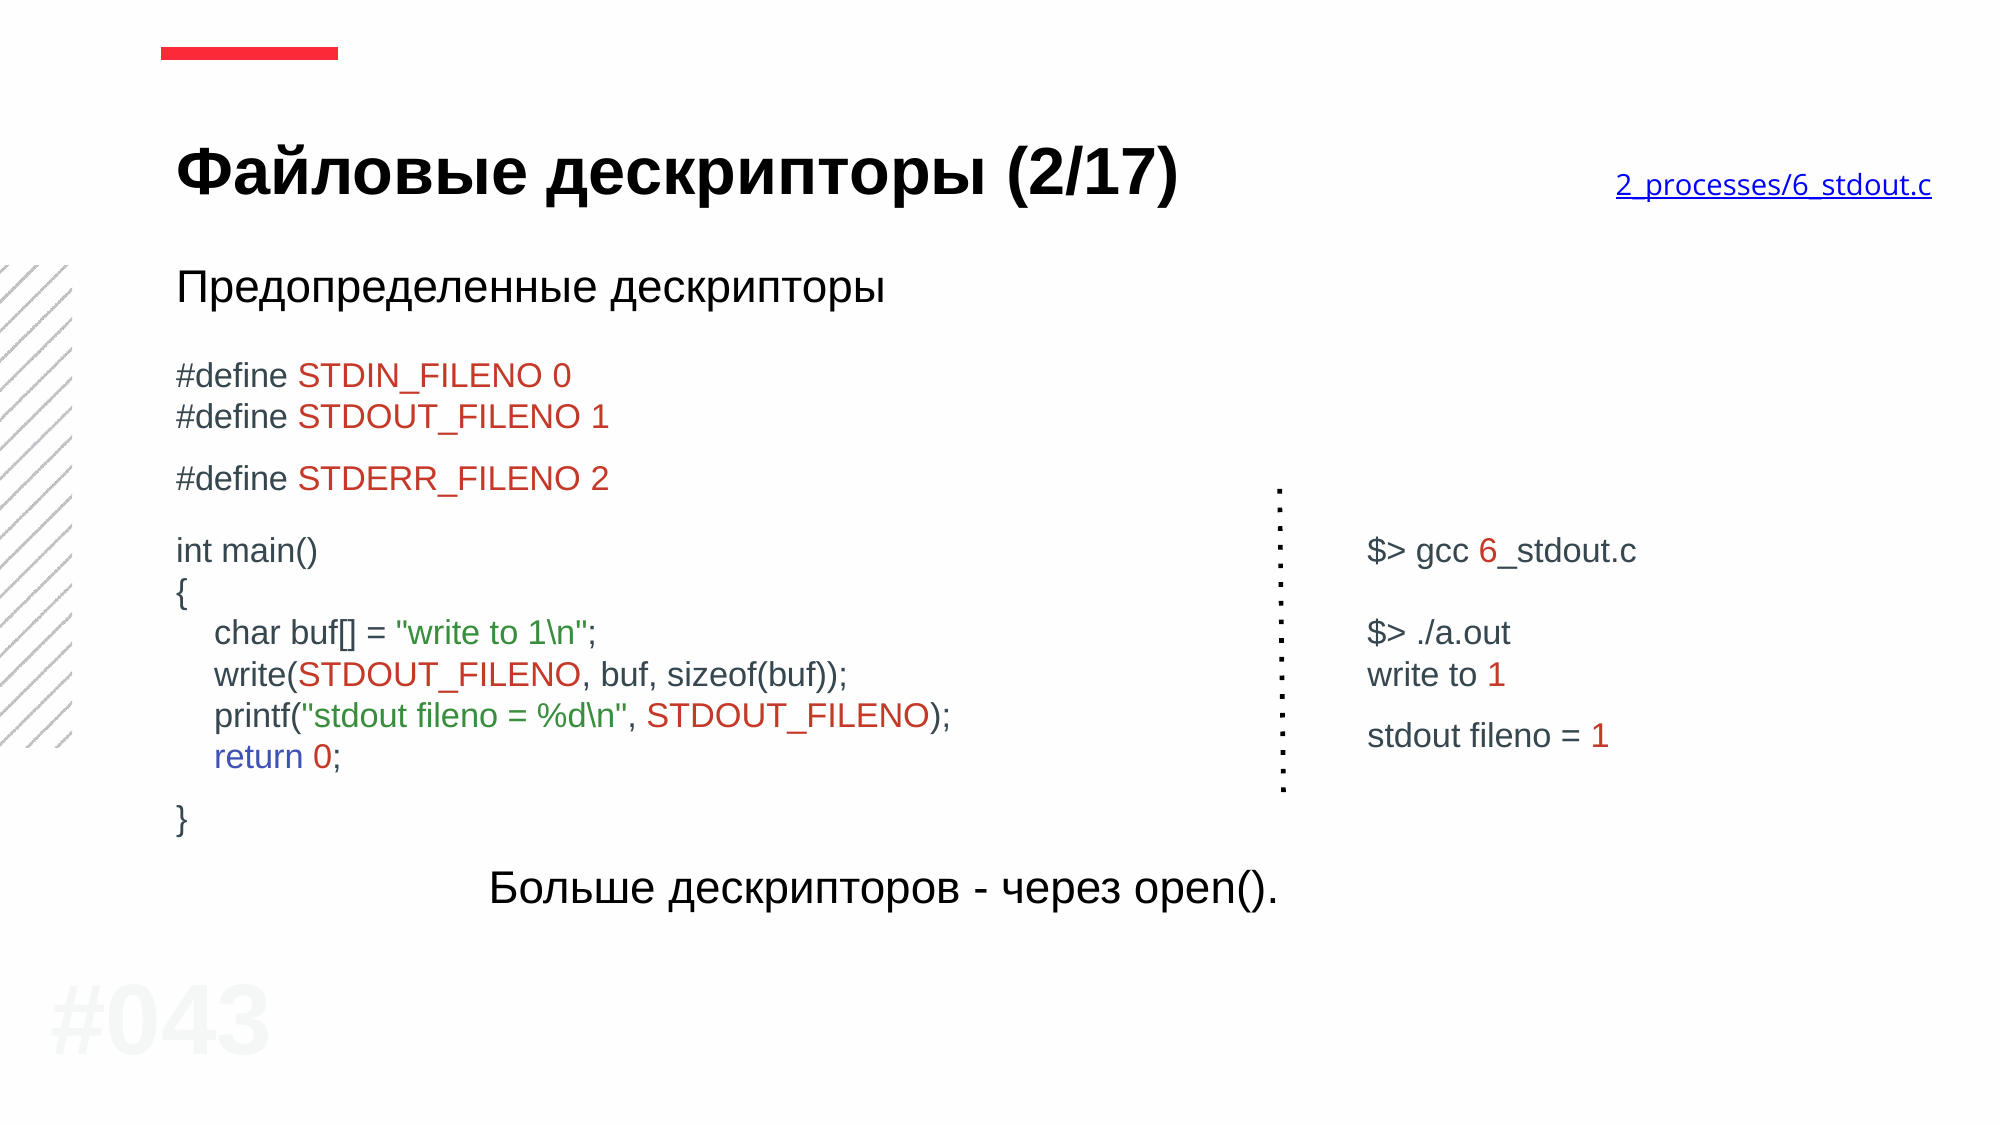

Файловые дескрипторы (2/17)
2_processes/6_stdout.c
Предопределенные дескрипторы
#define STDIN_FILENO 0
#define STDOUT_FILENO 1
#define STDERR_FILENO 2
int main()
{
    char buf[] = "write to 1\n";
    write(STDOUT_FILENO, buf, sizeof(buf));
    printf("stdout fileno = %d\n", STDOUT_FILENO);
    return 0;
}
$> gcc 6_stdout.c

$> ./a.out
write to 1
stdout fileno = 1
Больше дескрипторов - через open().
#043